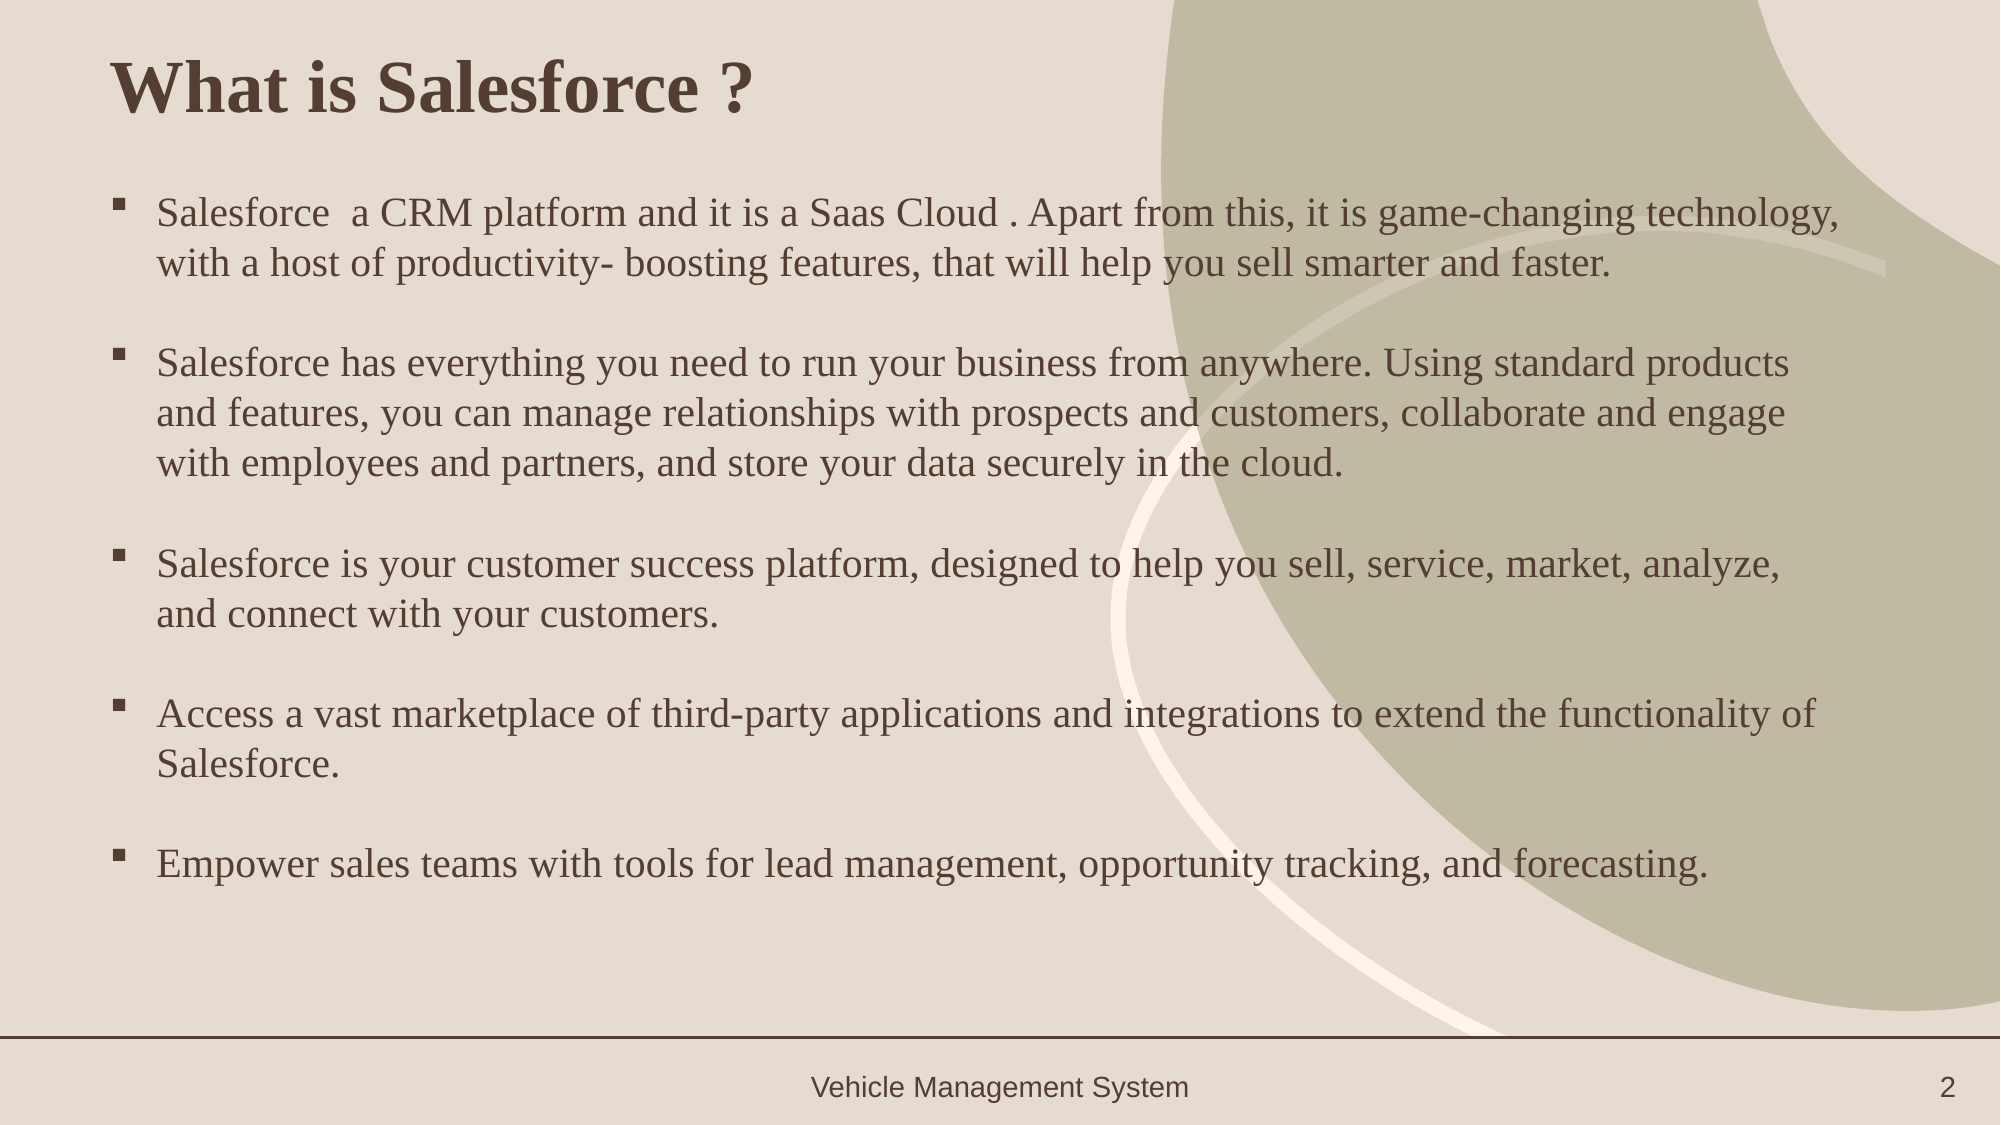

# What is Salesforce ?
Salesforce  a CRM platform and it is a Saas Cloud . Apart from this, it is game-changing technology, with a host of productivity- boosting features, that will help you sell smarter and faster.

Salesforce has everything you need to run your business from anywhere. Using standard products and features, you can manage relationships with prospects and customers, collaborate and engage with employees and partners, and store your data securely in the cloud.

Salesforce is your customer success platform, designed to help you sell, service, market, analyze, and connect with your customers.

Access a vast marketplace of third-party applications and integrations to extend the functionality of Salesforce.

Empower sales teams with tools for lead management, opportunity tracking, and forecasting.

Vehicle Management System
2